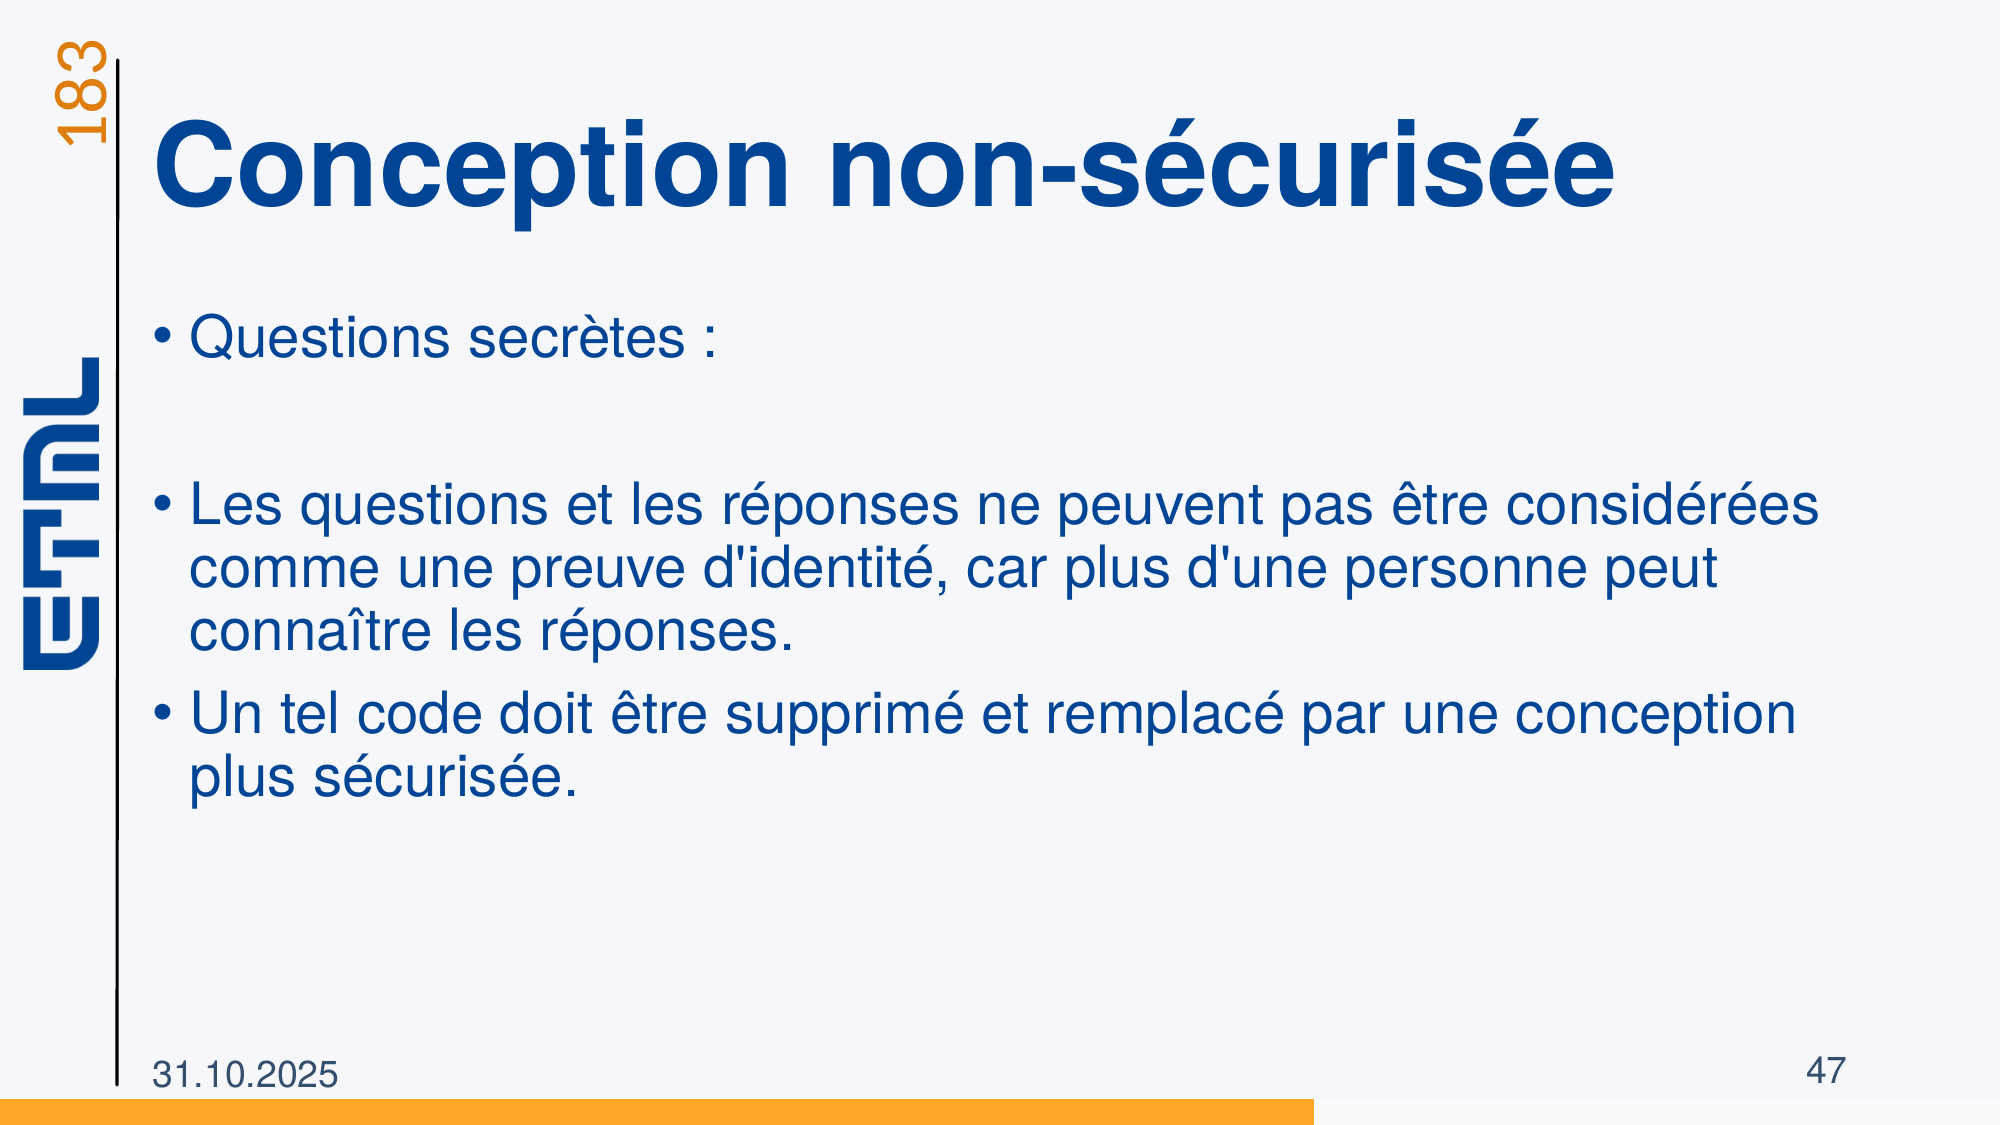

# Conception non-sécurisée
Questions secrètes :

Les questions et les réponses ne peuvent pas être considérées comme une preuve d'identité, car plus d'une personne peut connaître les réponses.
Un tel code doit être supprimé et remplacé par une conception plus sécurisée.

31.10.2025
47